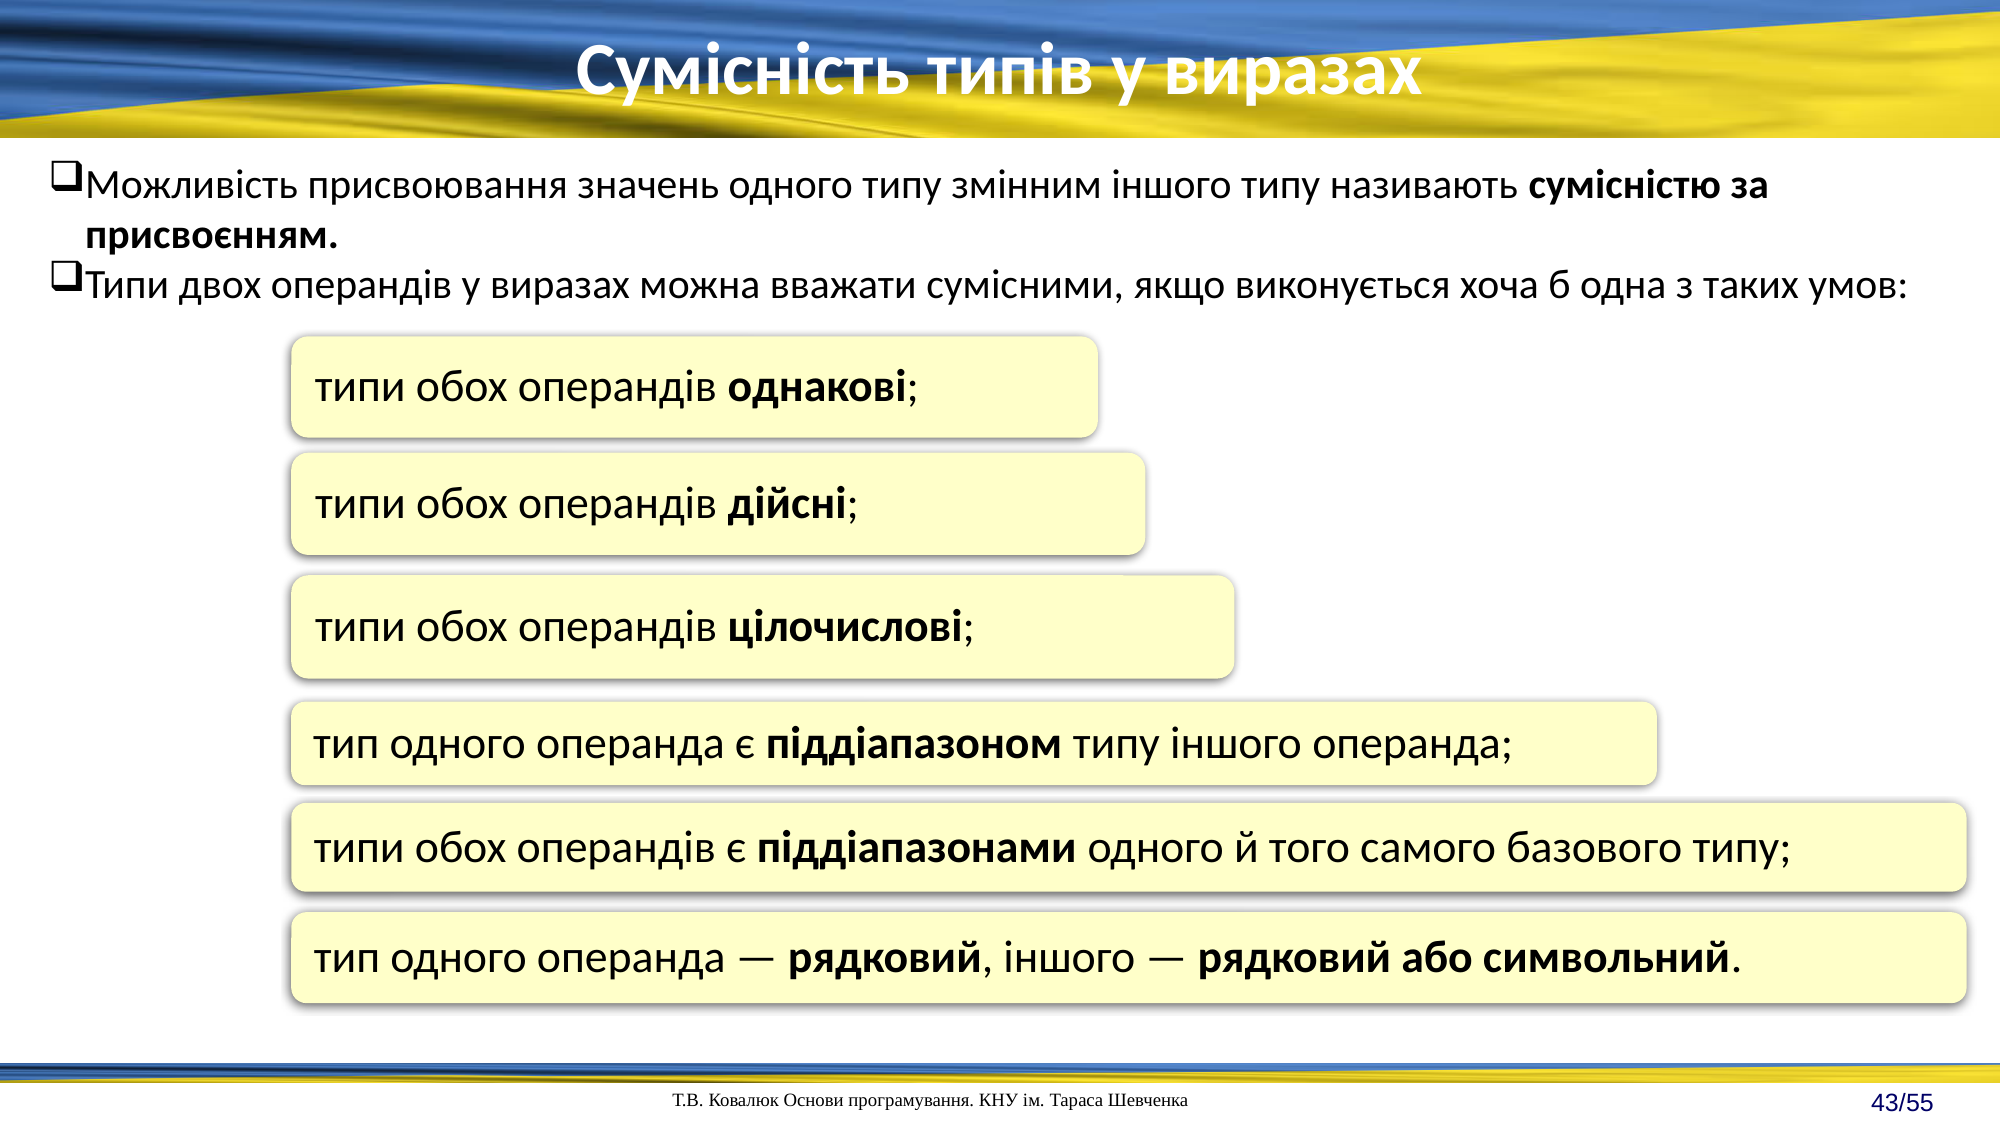

Сумісність типів у виразах
Можливість присвоювання значень одного типу змінним іншого типу називають сумісністю за присвоєнням.
Типи двох операндів у виразах можна вважати сумісними, якщо виконується хоча б одна з таких умов:
типи обох операндів однакові;
типи обох операндів дійсні;
типи обох операндів цілочислові;
тип одного операнда є піддіапазоном типу іншого операнда;
типи обох операндів є піддіапазонами одного й того самого базово­го типу;
тип одного операнда — рядковий, іншого — рядковий або символьний.